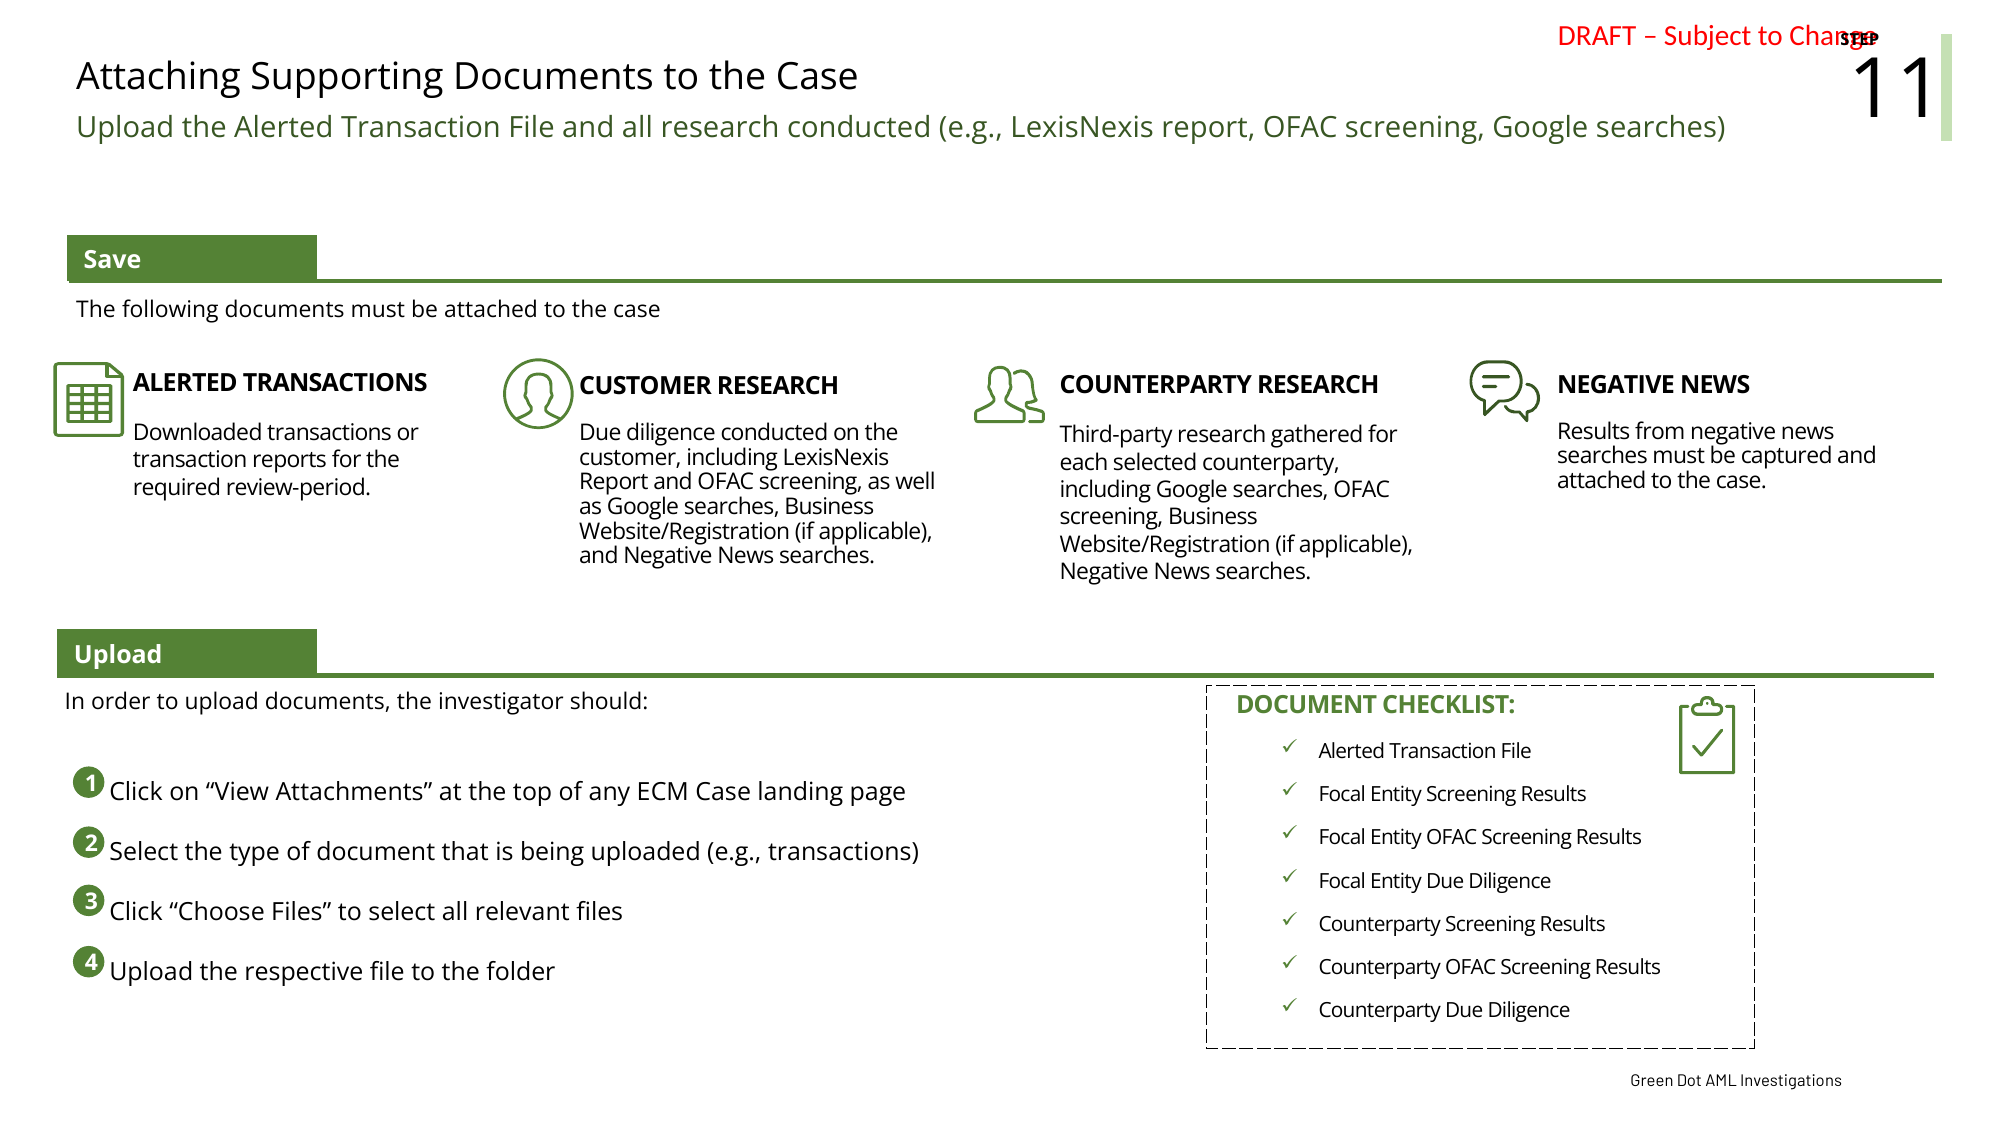

STEP
11
# Attaching Supporting Documents to the Case
Upload the Alerted Transaction File and all research conducted (e.g., LexisNexis report, OFAC screening, Google searches)
Save
The following documents must be attached to the case

ALERTED TRANSACTIONS
Downloaded transactions or transaction reports for the required review-period.

COUNTERPARTY RESEARCH
Third-party research gathered for each selected counterparty, including Google searches, OFAC screening, Business Website/Registration (if applicable), Negative News searches.
NEGATIVE NEWS
Results from negative news searches must be captured and attached to the case.
CUSTOMER RESEARCH
Due diligence conducted on the customer, including LexisNexis Report and OFAC screening, as well as Google searches, Business Website/Registration (if applicable), and Negative News searches.

Upload
In order to upload documents, the investigator should:
DOCUMENT CHECKLIST:
Alerted Transaction File
Focal Entity Screening Results
Focal Entity OFAC Screening Results
Focal Entity Due Diligence
Counterparty Screening Results
Counterparty OFAC Screening Results
Counterparty Due Diligence

Click on “View Attachments” at the top of any ECM Case landing page
Select the type of document that is being uploaded (e.g., transactions)
Click “Choose Files” to select all relevant files
Upload the respective file to the folder
1
2
3
4